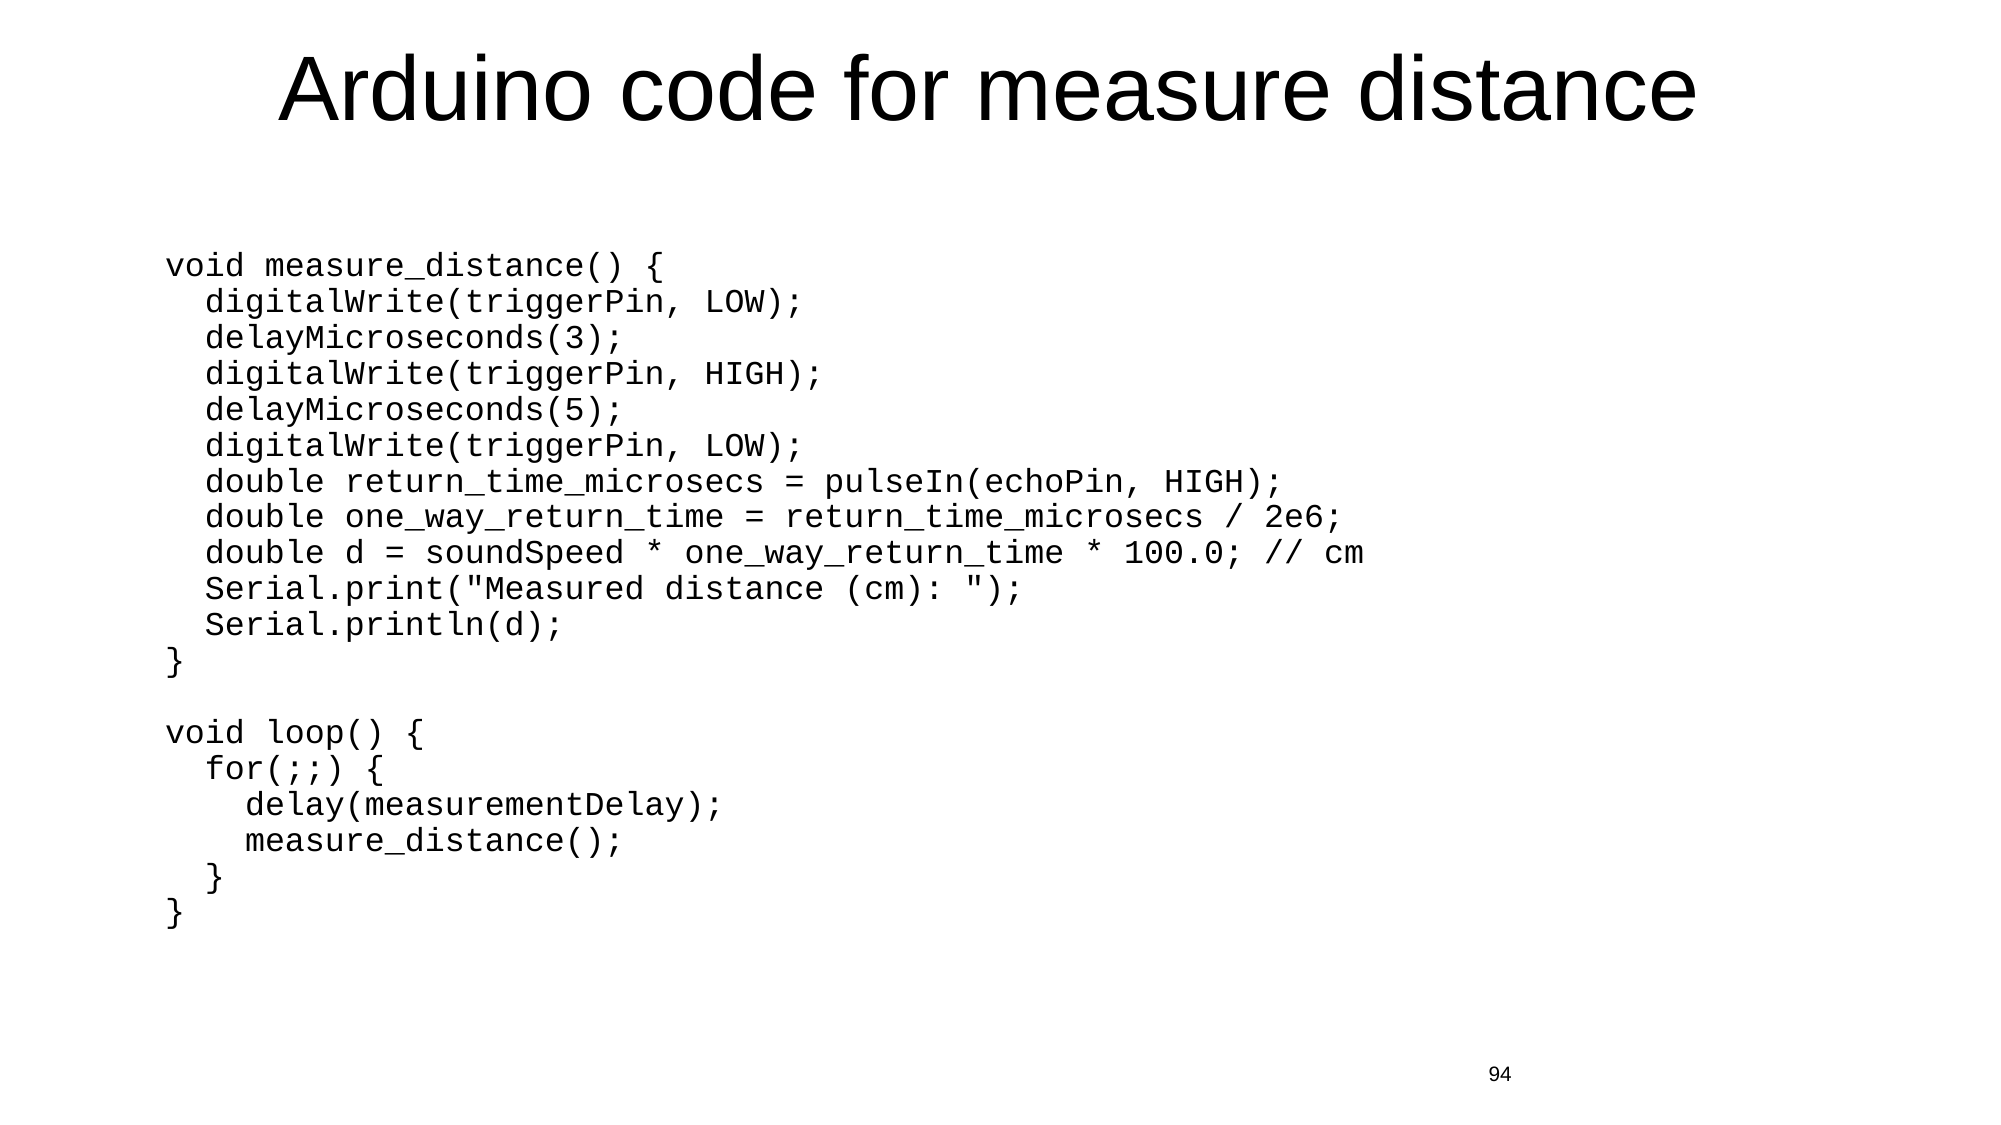

# Arduino code for measure distance

void measure_distance() {
  digitalWrite(triggerPin, LOW);
  delayMicroseconds(3);
  digitalWrite(triggerPin, HIGH);
  delayMicroseconds(5);
  digitalWrite(triggerPin, LOW);
  double return_time_microsecs = pulseIn(echoPin, HIGH);
  double one_way_return_time = return_time_microsecs / 2e6;
  double d = soundSpeed * one_way_return_time * 100.0; // cm
  Serial.print("Measured distance (cm): ");
  Serial.println(d);
}

void loop() {
  for(;;) {
    delay(measurementDelay);
    measure_distance();
  }
}
94